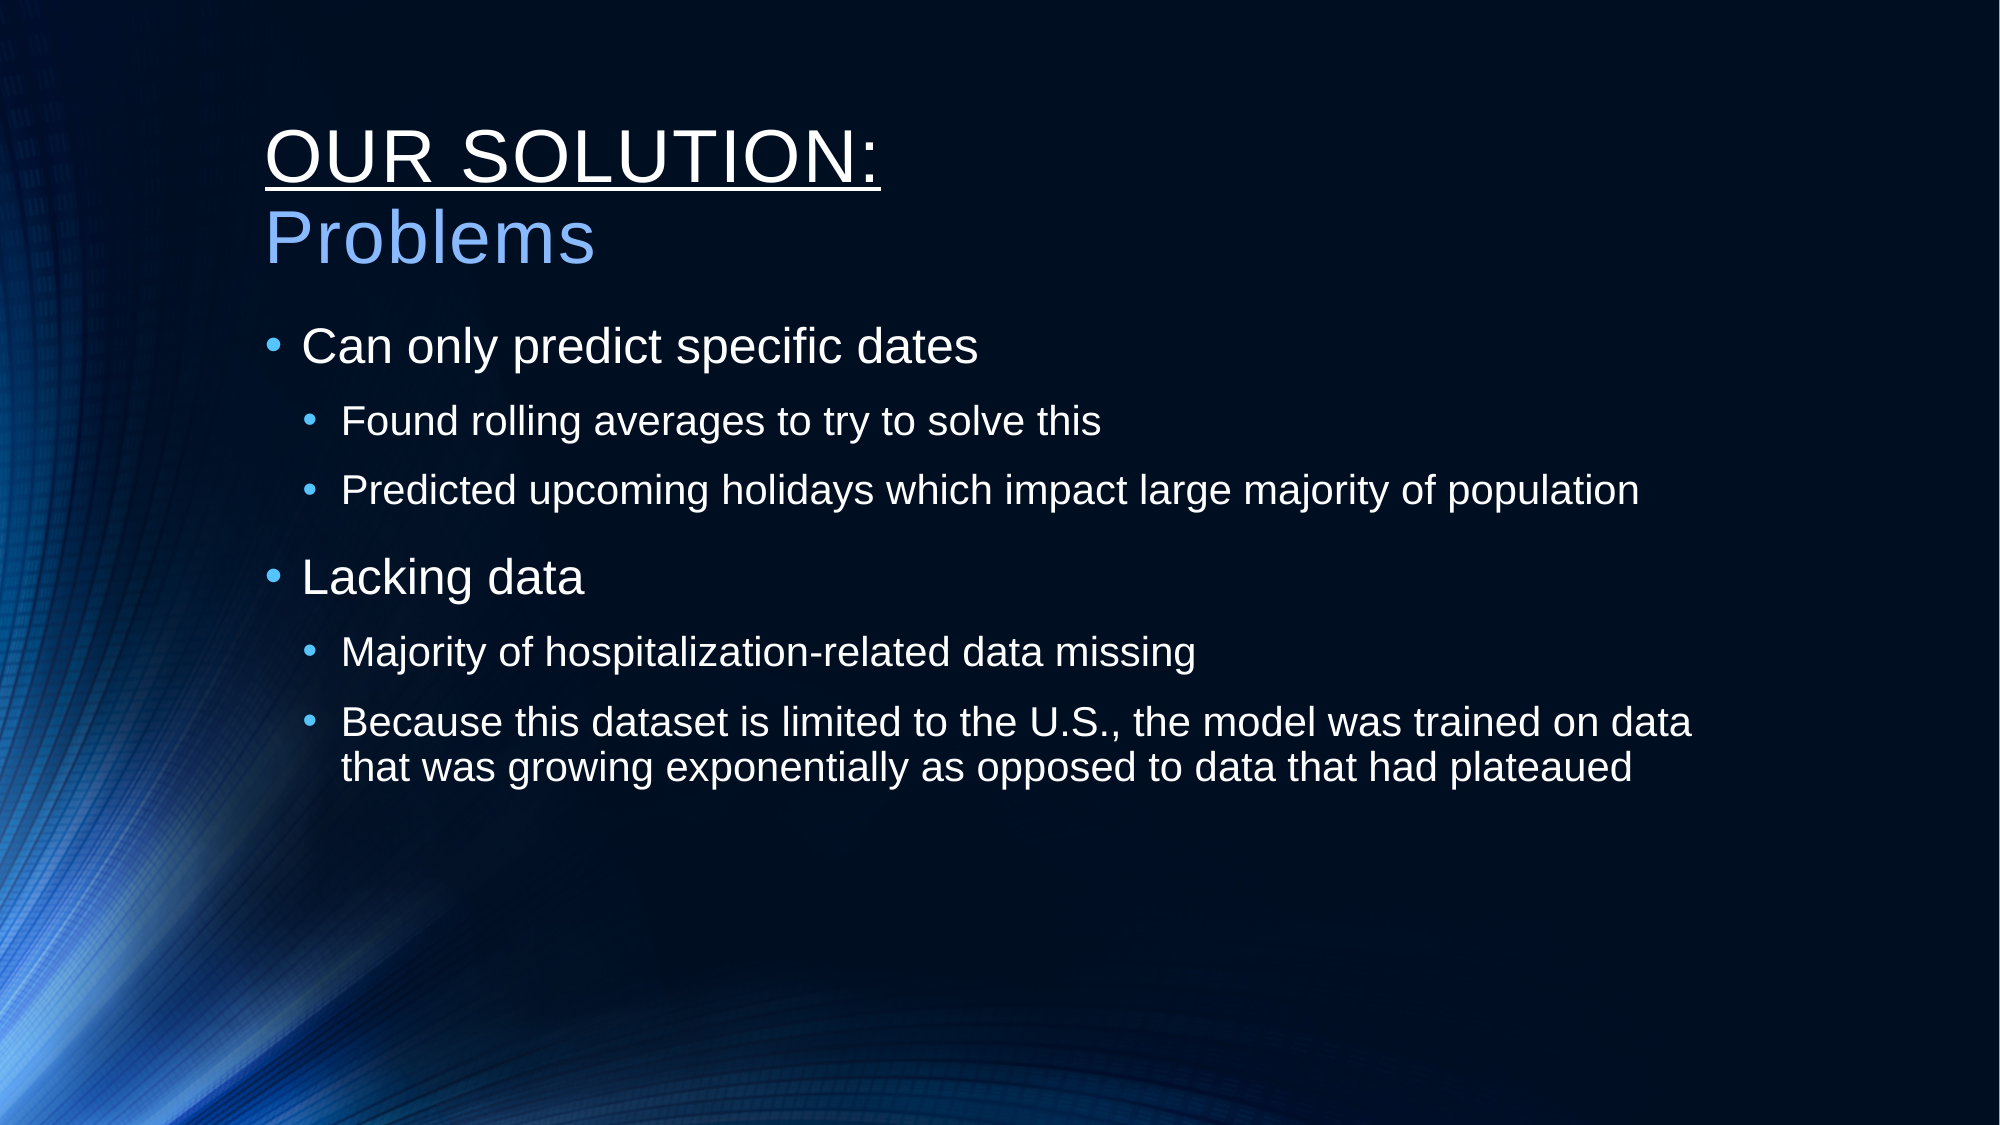

# OUR SOLUTION: Problems
Can only predict specific dates
Found rolling averages to try to solve this
Predicted upcoming holidays which impact large majority of population
Lacking data
Majority of hospitalization-related data missing
Because this dataset is limited to the U.S., the model was trained on data that was growing exponentially as opposed to data that had plateaued